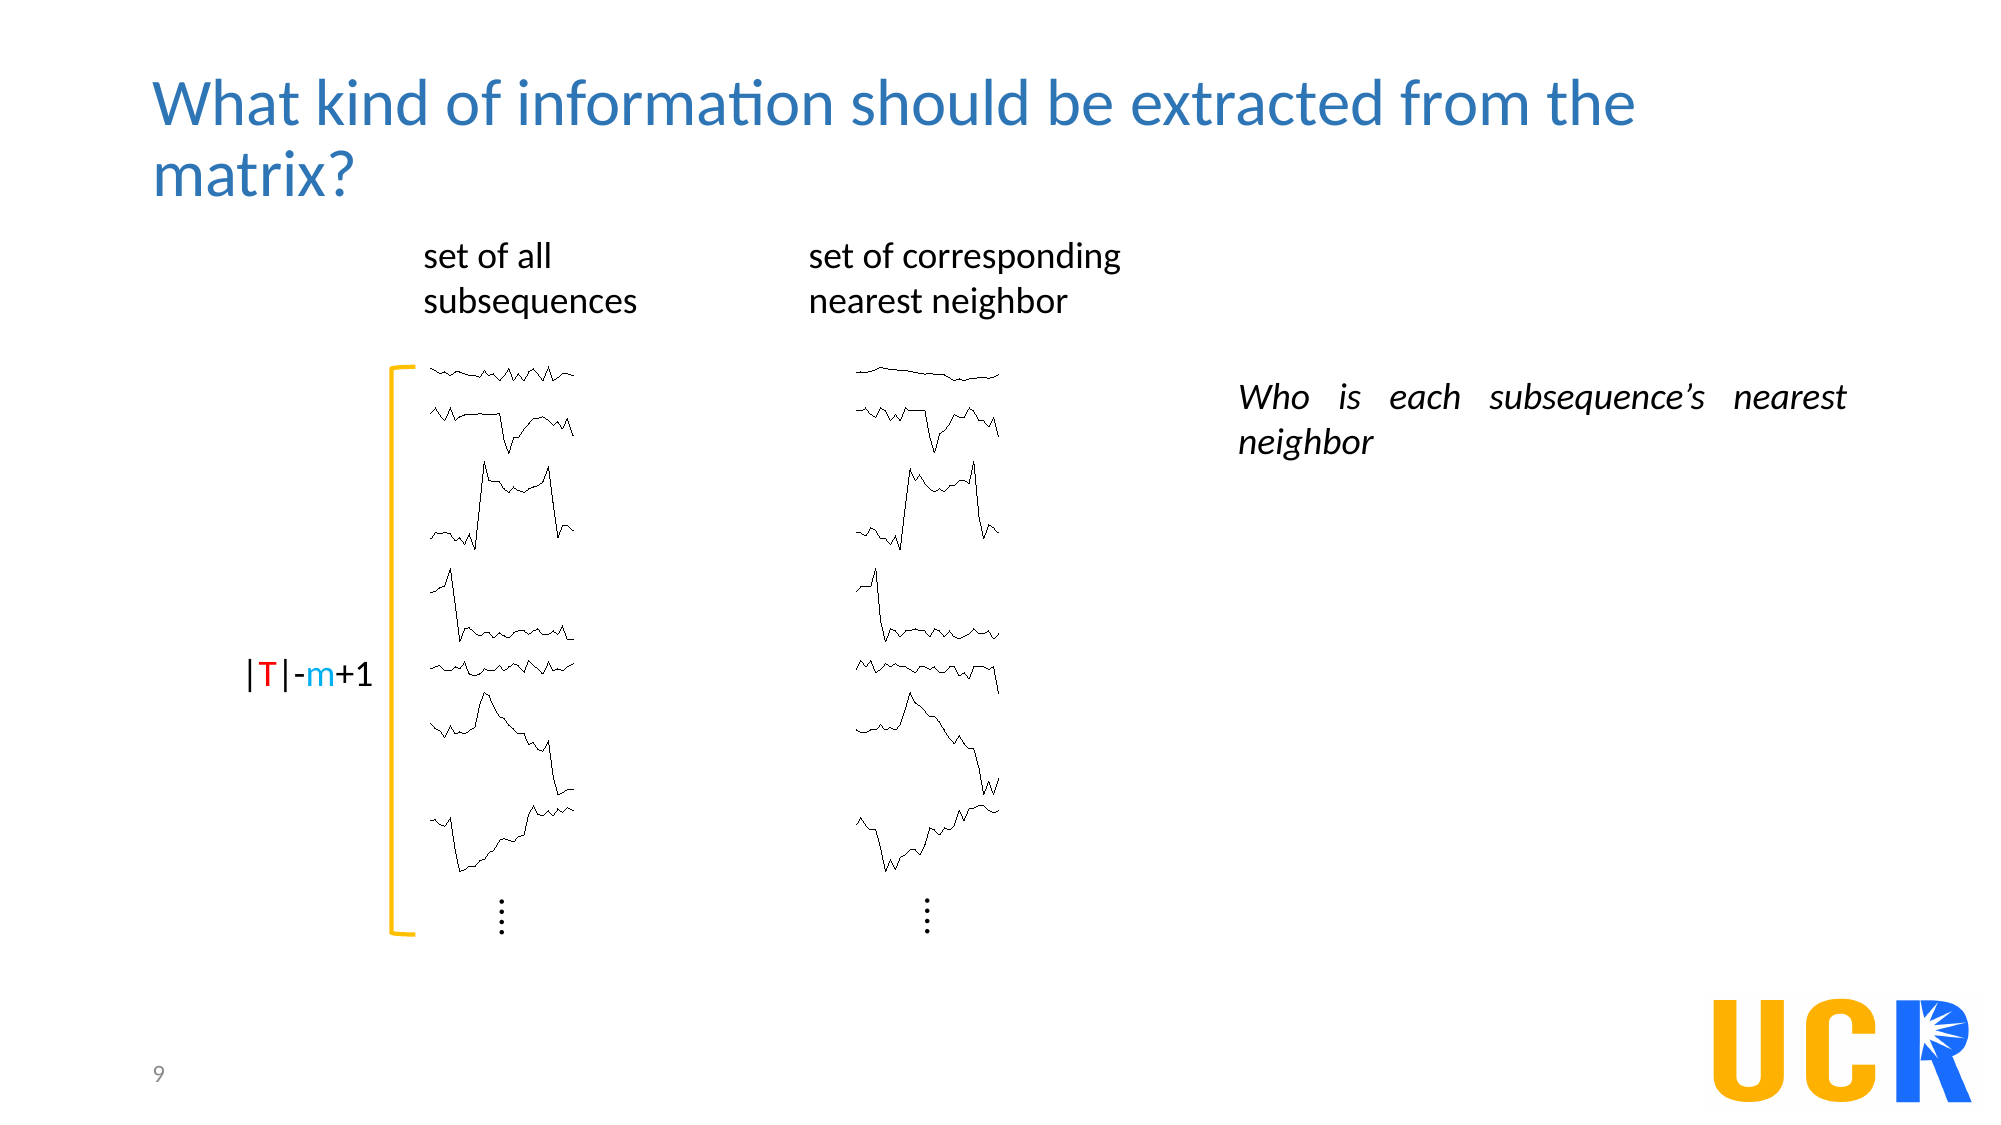

# What kind of information should be extracted from the matrix?
set of all subsequences
set of corresponding nearest neighbor
Who is each subsequence’s nearest neighbor

⁞

⁞
|T|-m+1
9